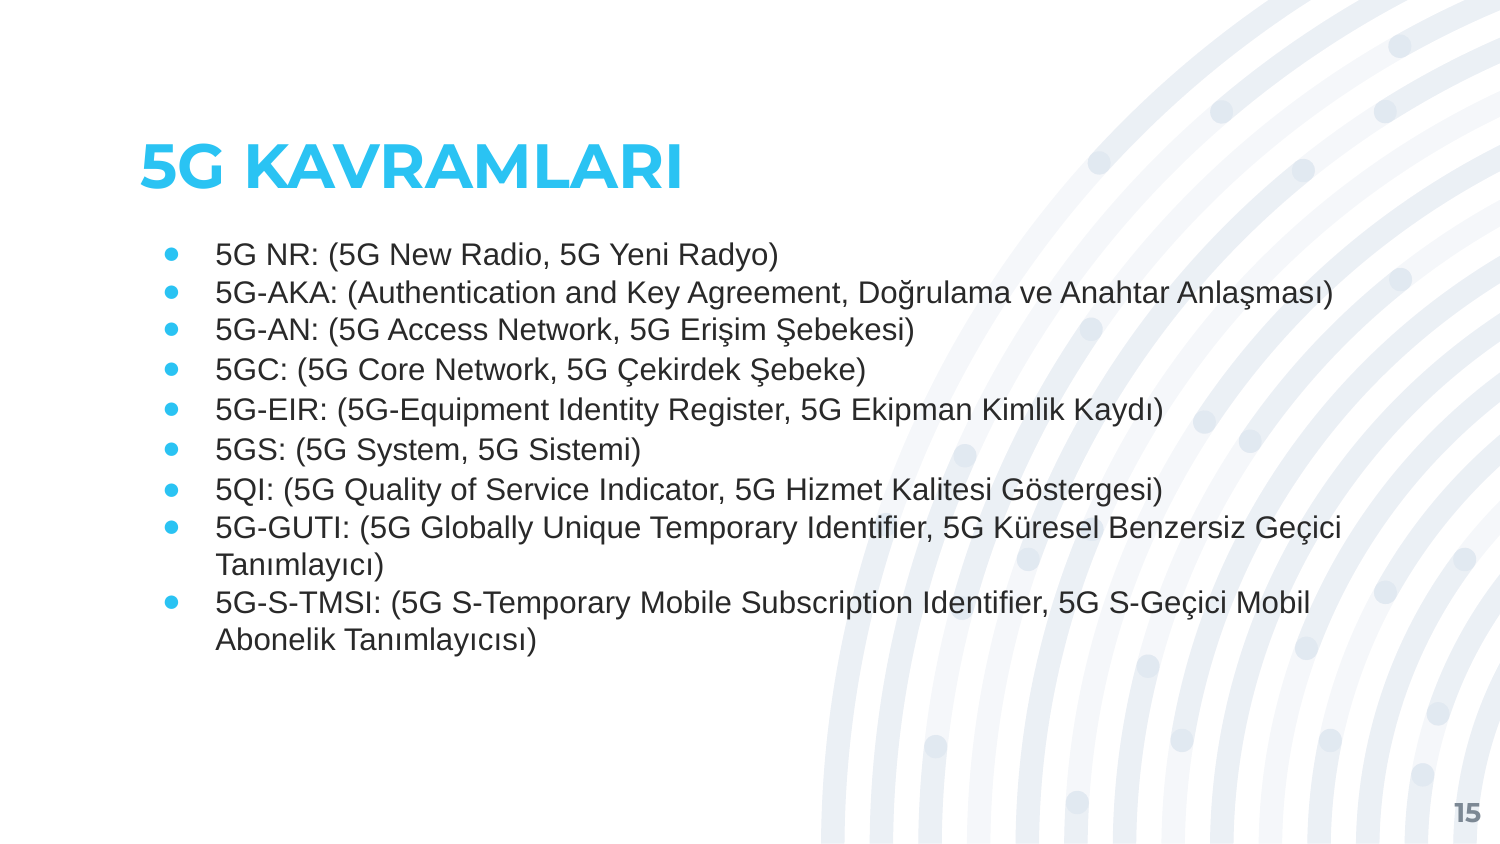

# 5G KAVRAMLARI
5G NR: (5G New Radio, 5G Yeni Radyo)
5G-AKA: (Authentication and Key Agreement, Doğrulama ve Anahtar Anlaşması)
5G-AN: (5G Access Network, 5G Erişim Şebekesi)
5GC: (5G Core Network, 5G Çekirdek Şebeke)
5G-EIR: (5G-Equipment Identity Register, 5G Ekipman Kimlik Kaydı)
5GS: (5G System, 5G Sistemi)
5QI: (5G Quality of Service Indicator, 5G Hizmet Kalitesi Göstergesi)
5G-GUTI: (5G Globally Unique Temporary Identifier, 5G Küresel Benzersiz Geçici Tanımlayıcı)
5G-S-TMSI: (5G S-Temporary Mobile Subscription Identifier, 5G S-Geçici Mobil Abonelik Tanımlayıcısı)
15